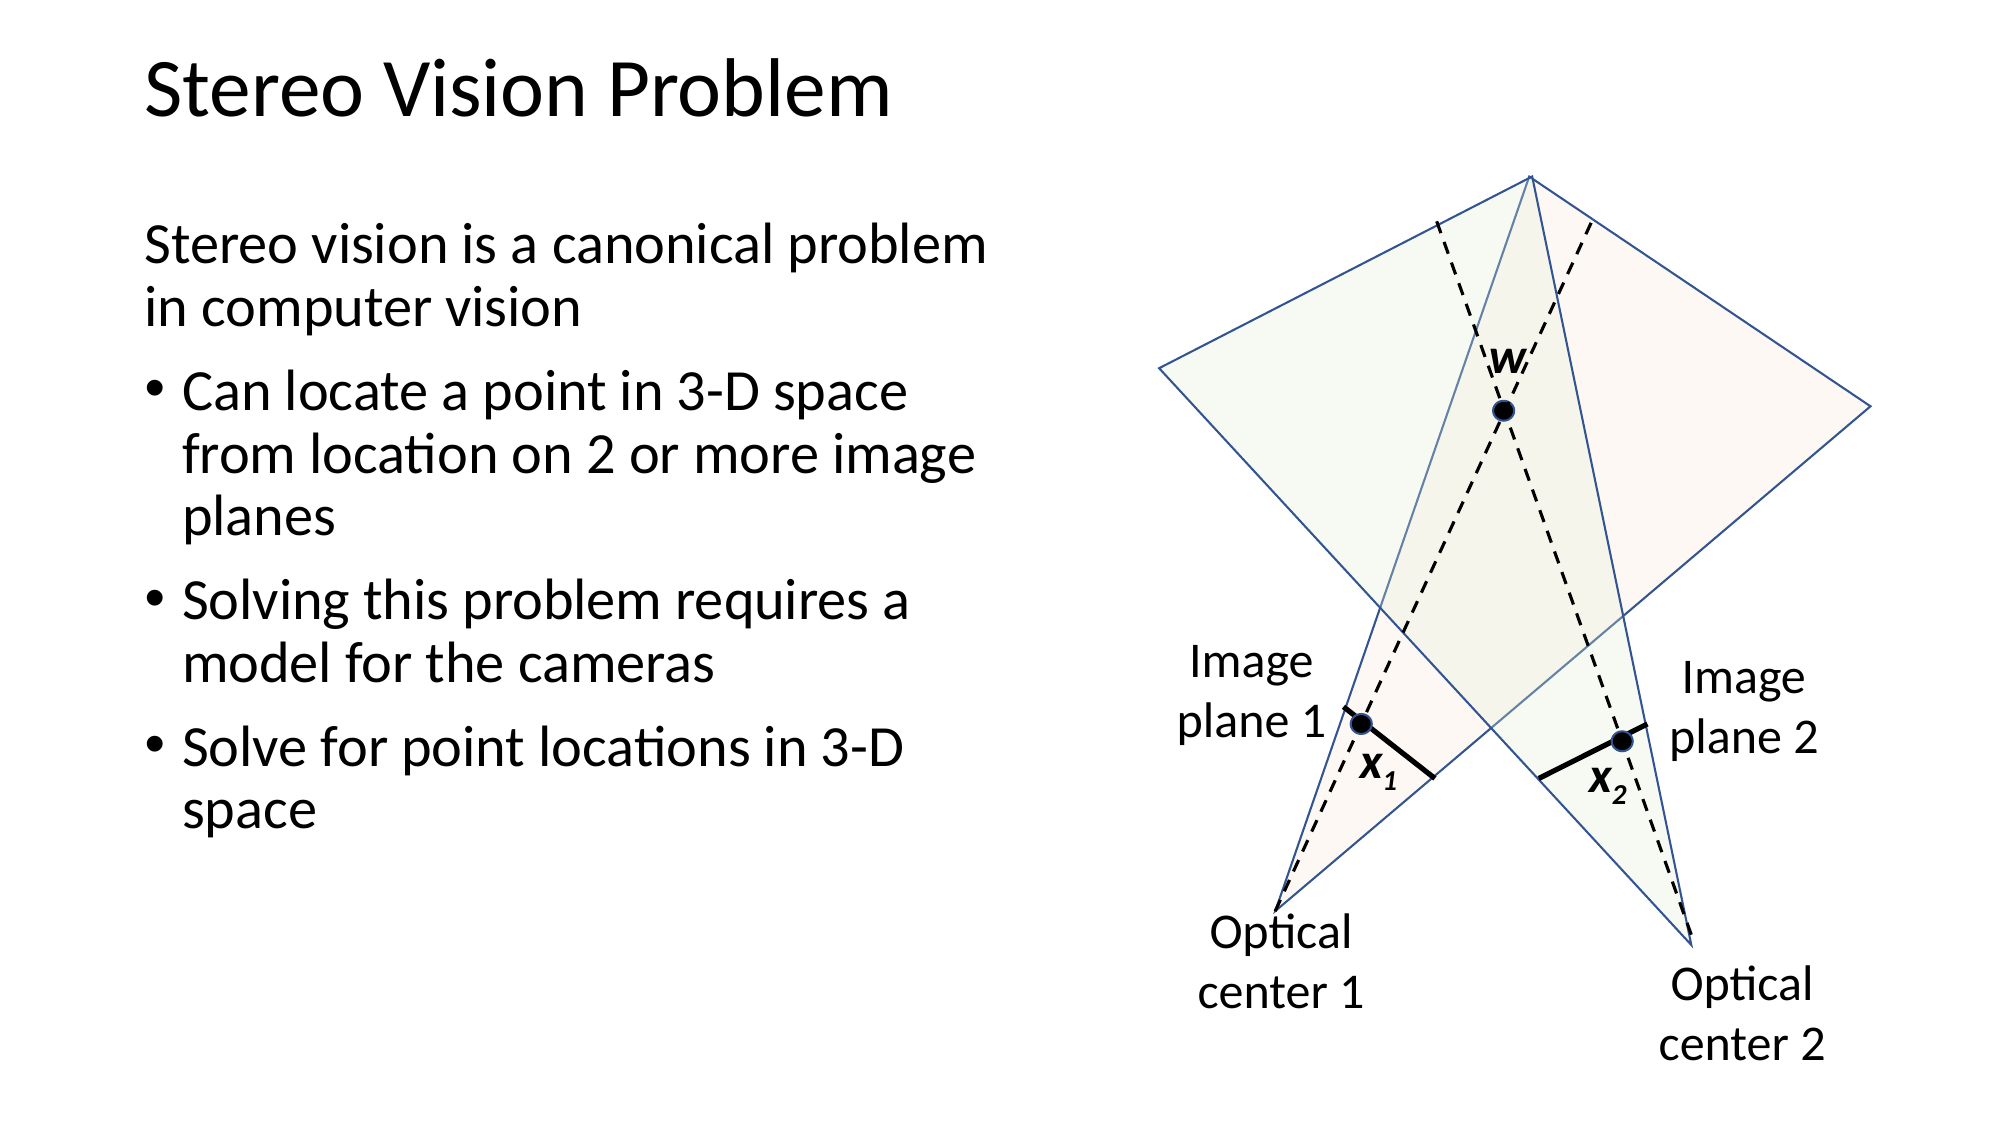

# Stereo Vision Problem
Stereo vision is a canonical problem in computer vision
Can locate a point in 3-D space from location on 2 or more image planes
Solving this problem requires a model for the cameras
Solve for point locations in 3-D space

w

Image plane 1
Image plane 2

x1

x2
Optical center 1
Optical center 2